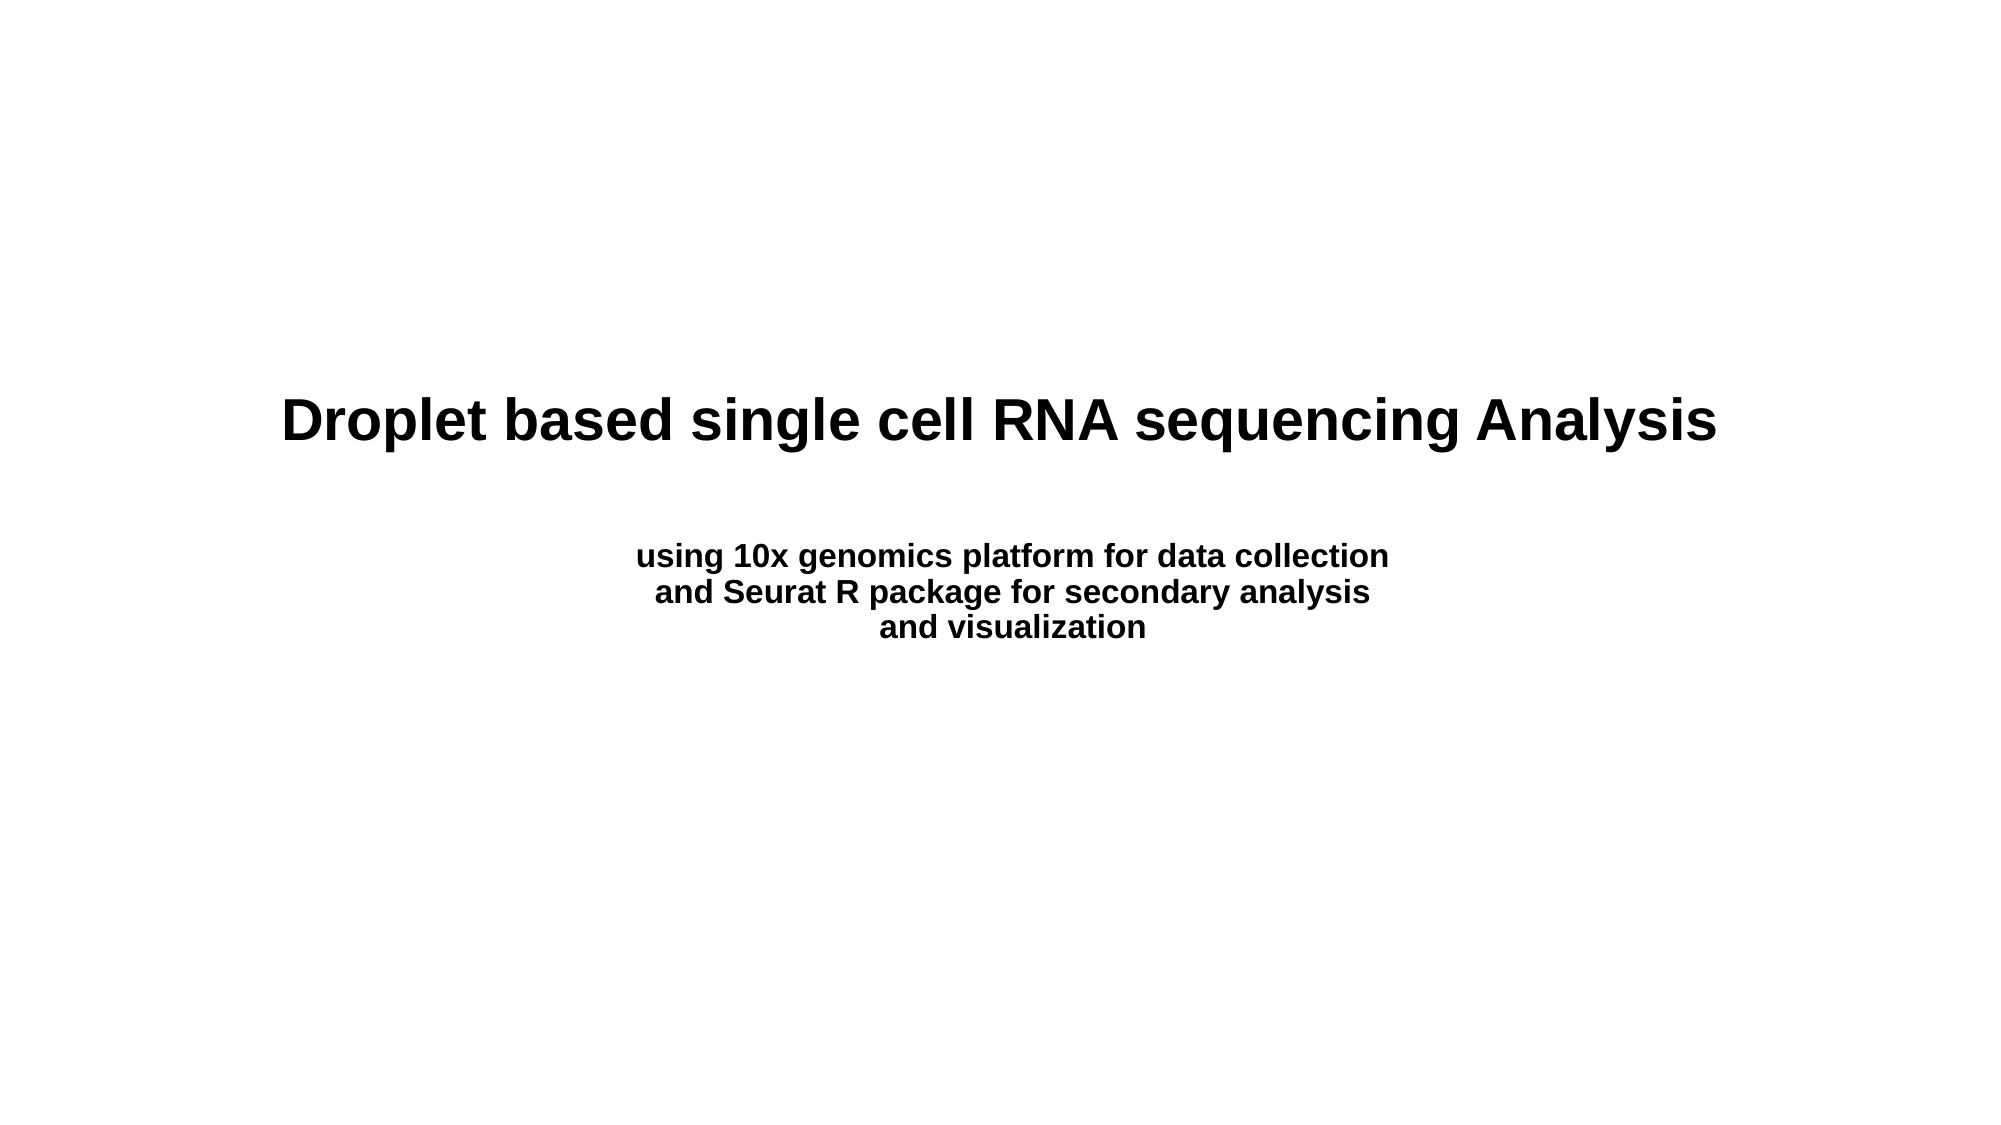

# Droplet based single cell RNA sequencing Analysis
using 10x genomics platform for data collection and Seurat R package for secondary analysis and visualization